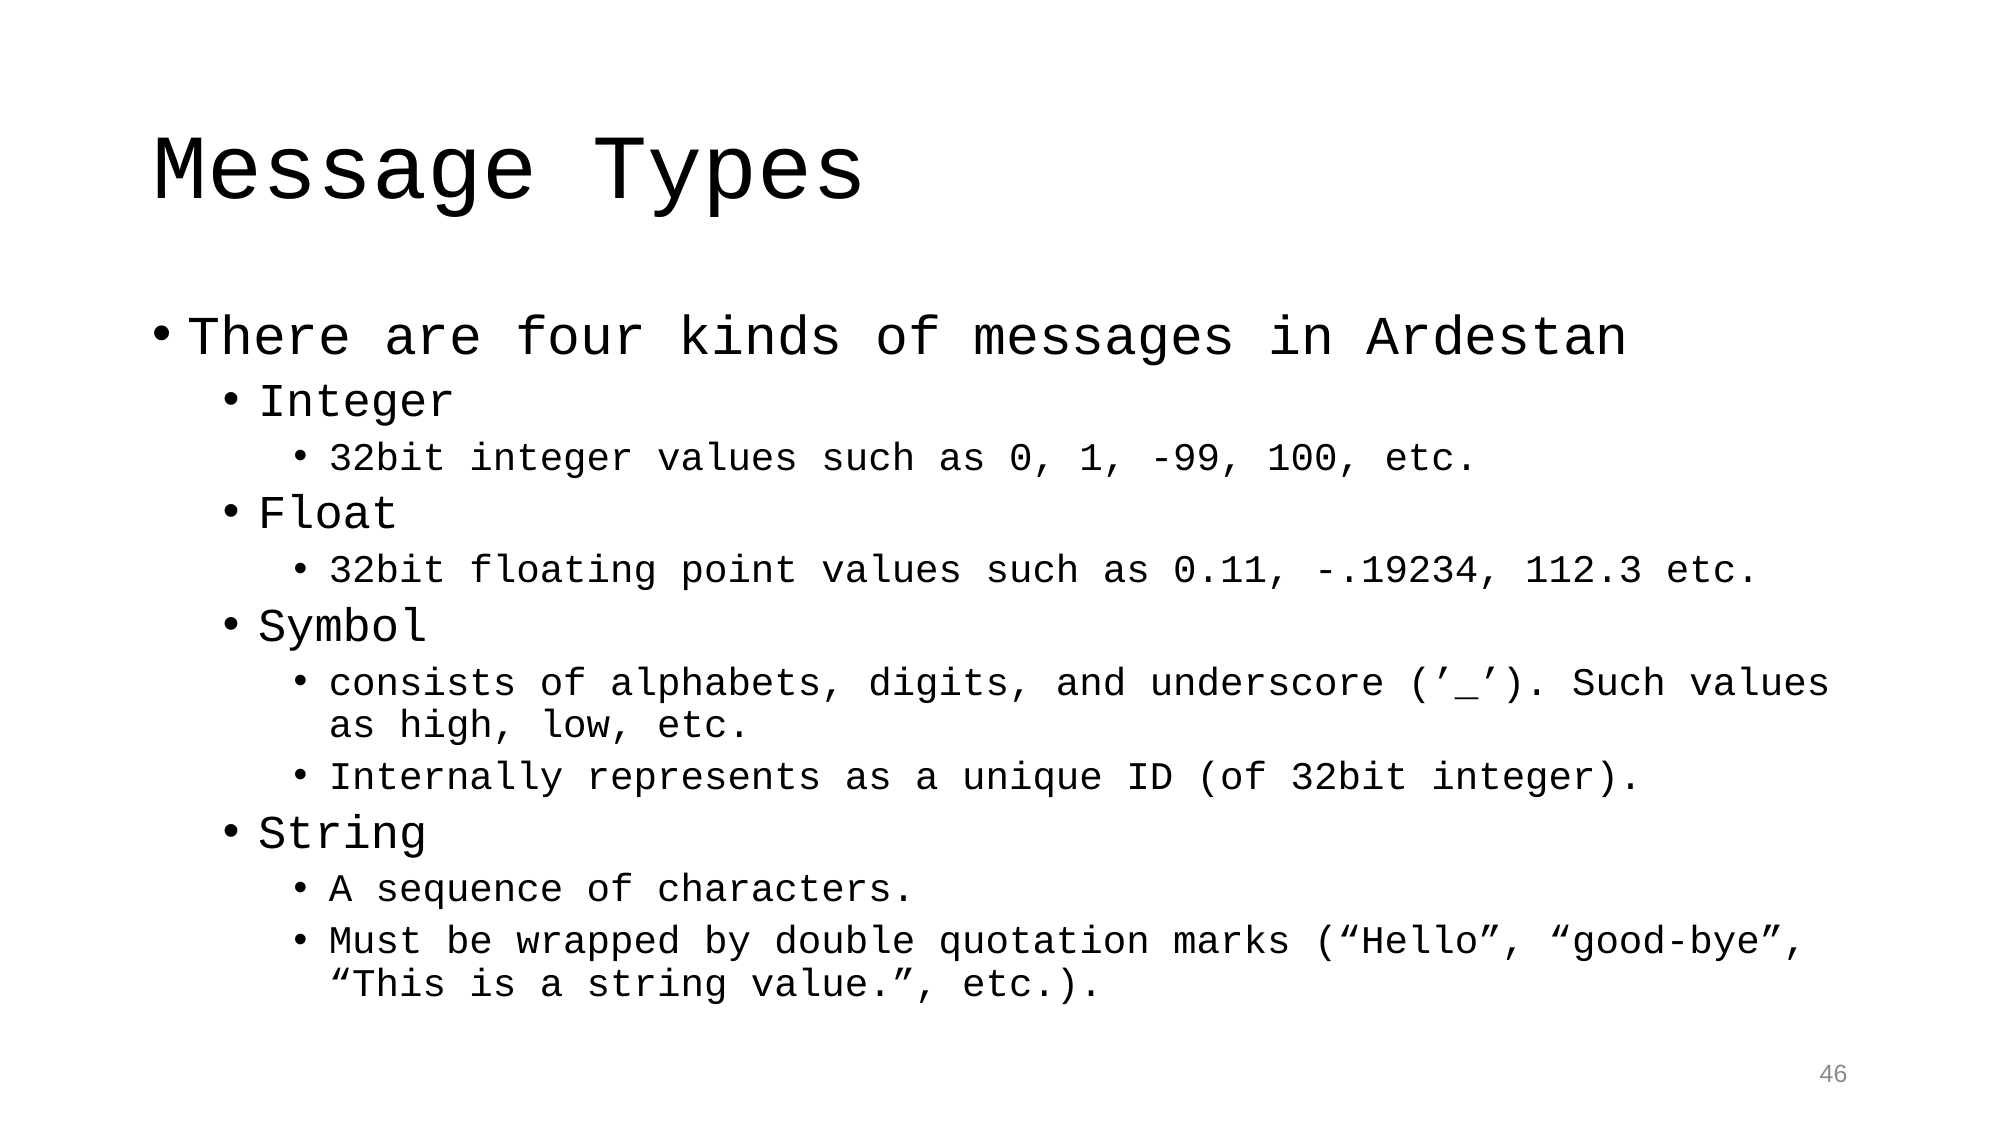

# Message Types
There are four kinds of messages in Ardestan
Integer
32bit integer values such as 0, 1, -99, 100, etc.
Float
32bit floating point values such as 0.11, -.19234, 112.3 etc.
Symbol
consists of alphabets, digits, and underscore (’_’). Such values as high, low, etc.
Internally represents as a unique ID (of 32bit integer).
String
A sequence of characters.
Must be wrapped by double quotation marks (“Hello”, “good-bye”, “This is a string value.”, etc.).
46